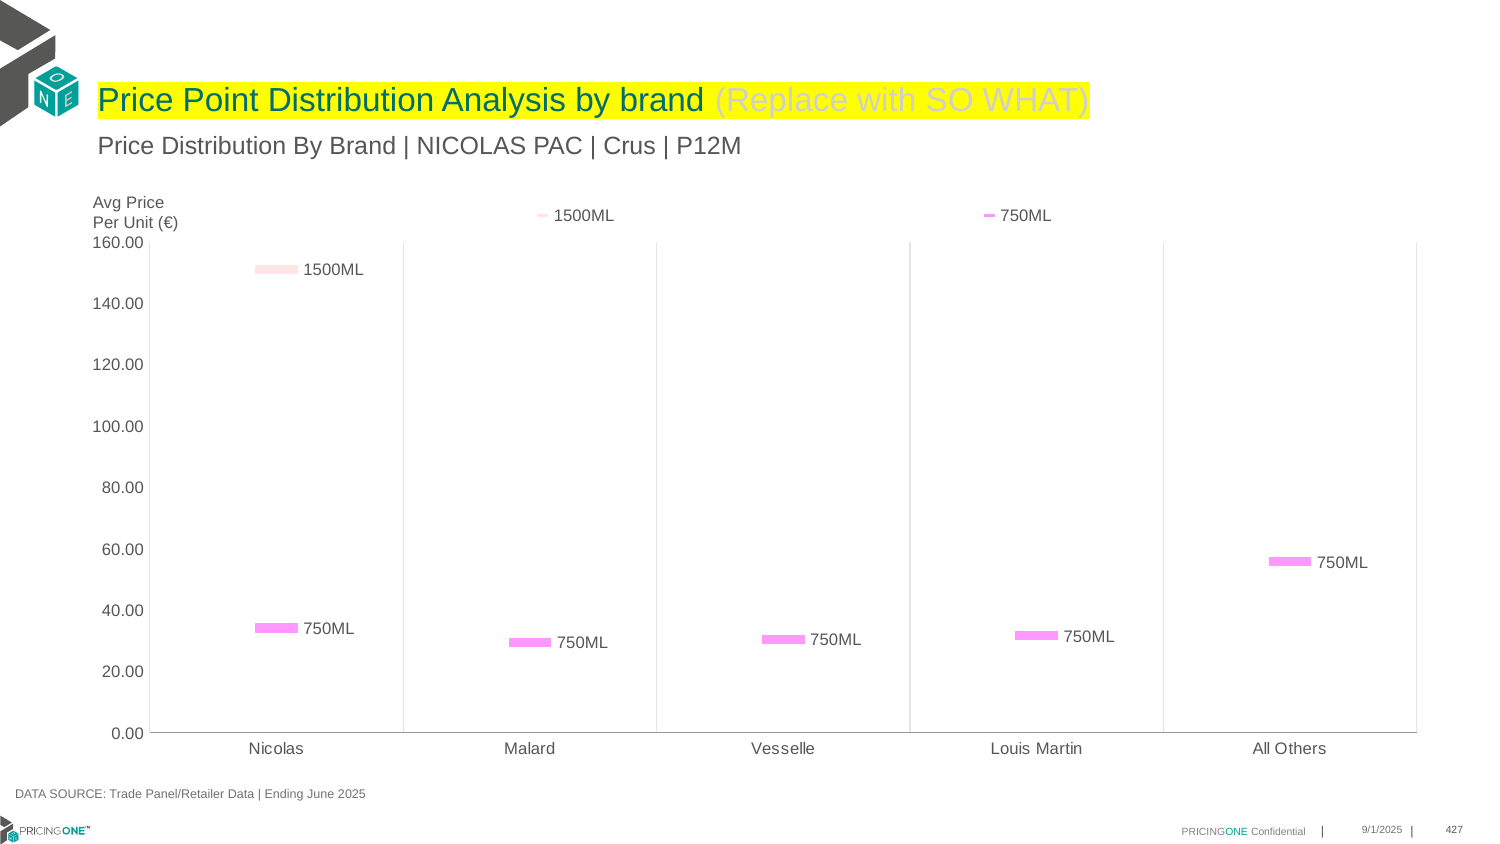

# Price Point Distribution Analysis by brand (Replace with SO WHAT)
Price Distribution By Brand | NICOLAS PAC | Crus | P12M

### Chart

| Category | 1500ML | 750ML |
|---|---|---|
| Nicolas | 151.0 | 34.1088 |
| Malard | None | 29.3569 |
| Vesselle | None | 30.4191 |
| Louis Martin | None | 31.6017 |
| All Others | None | 55.7045 |
Avg Price
Per Unit (€)
DATA SOURCE: Trade Panel/Retailer Data | Ending June 2025
9/1/2025
427